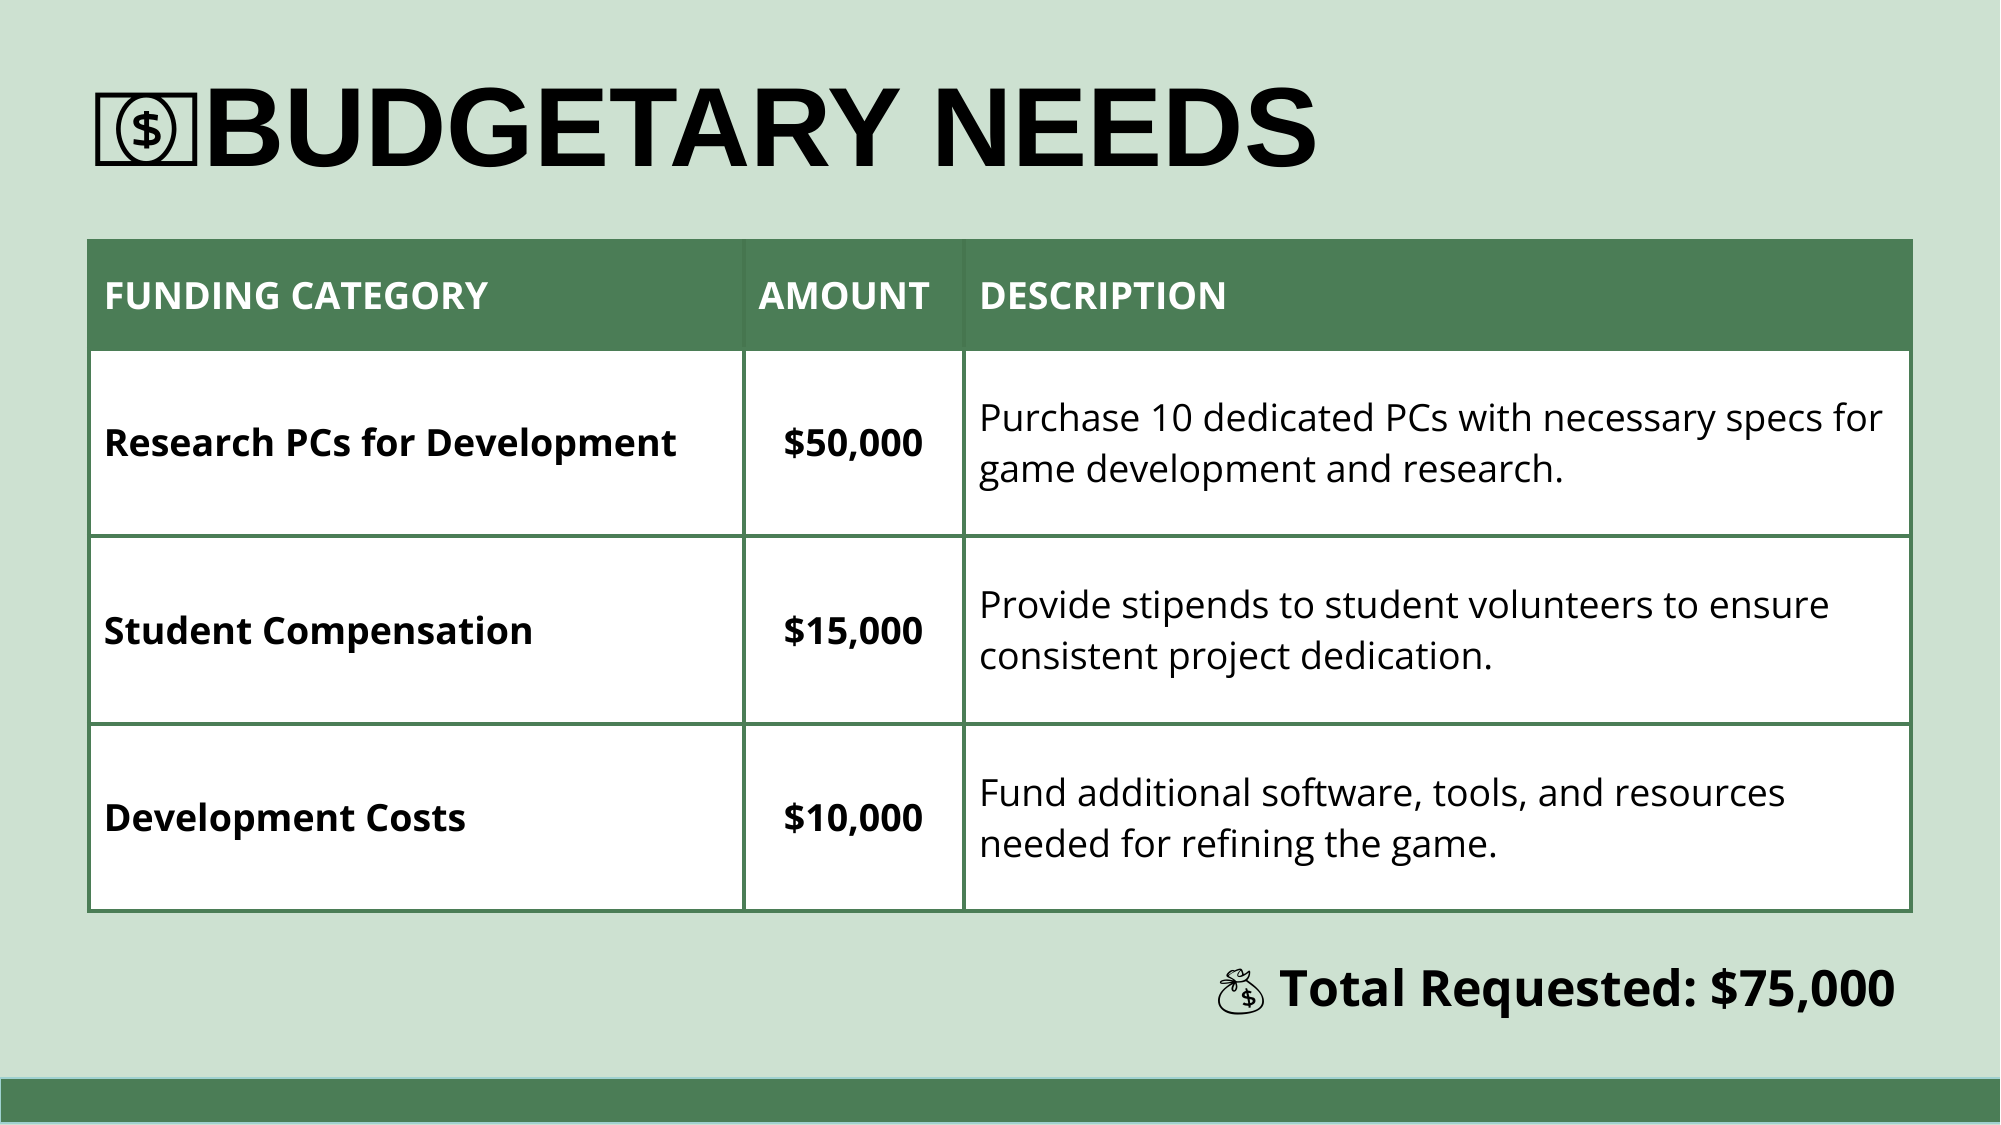

💵Budgetary Needs
| FUNDING CATEGORY | AMOUNT | DESCRIPTION |
| --- | --- | --- |
| Research PCs for Development | $50,000 | Purchase 10 dedicated PCs with necessary specs for game development and research. |
| Student Compensation | $15,000 | Provide stipends to student volunteers to ensure consistent project dedication. |
| Development Costs | $10,000 | Fund additional software, tools, and resources needed for refining the game. |
💰 Total Requested: $75,000